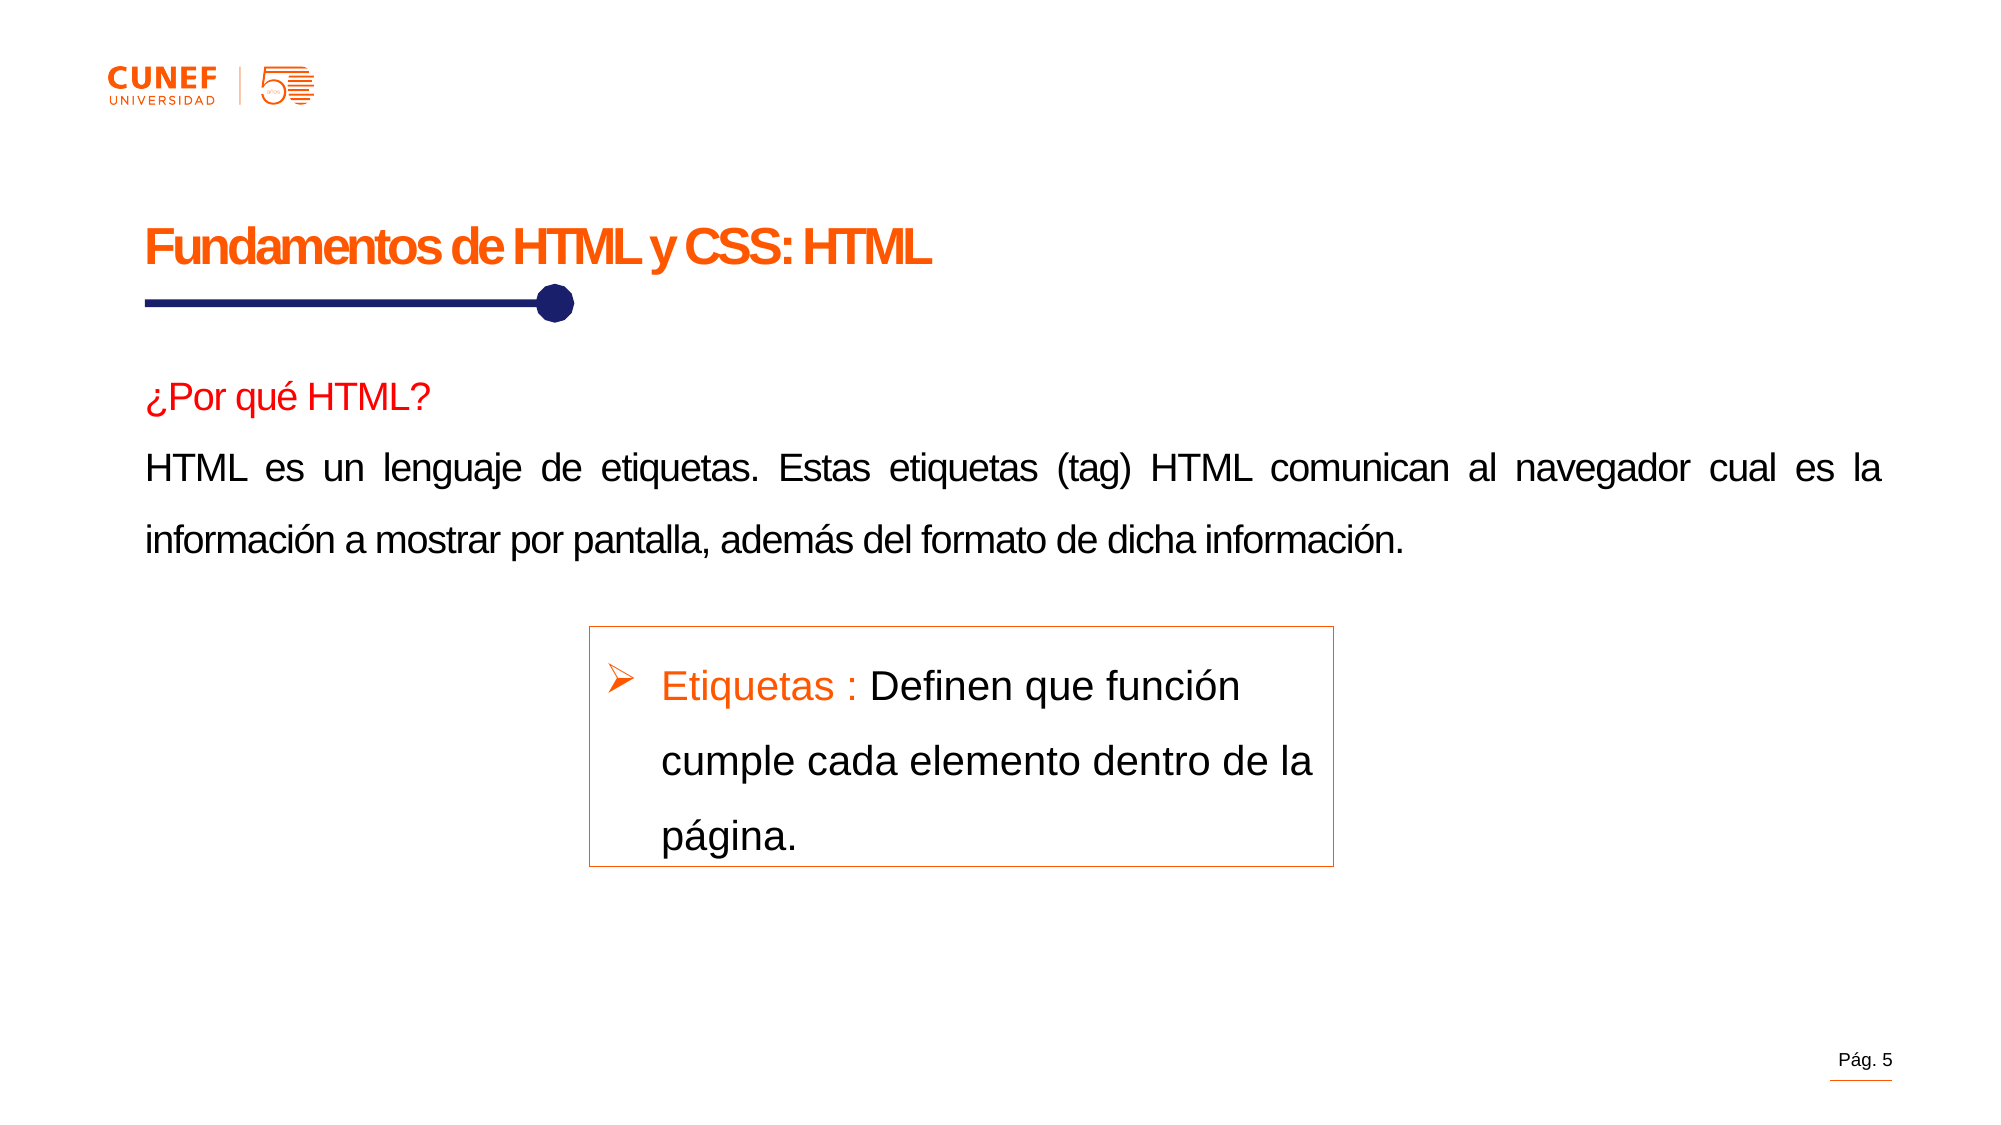

Fundamentos de HTML y CSS: HTML

¿Por qué HTML?
HTML es un lenguaje de etiquetas. Estas etiquetas (tag) HTML comunican al navegador cual es la información a mostrar por pantalla, además del formato de dicha información.

Etiquetas : Definen que función cumple cada elemento dentro de la página.